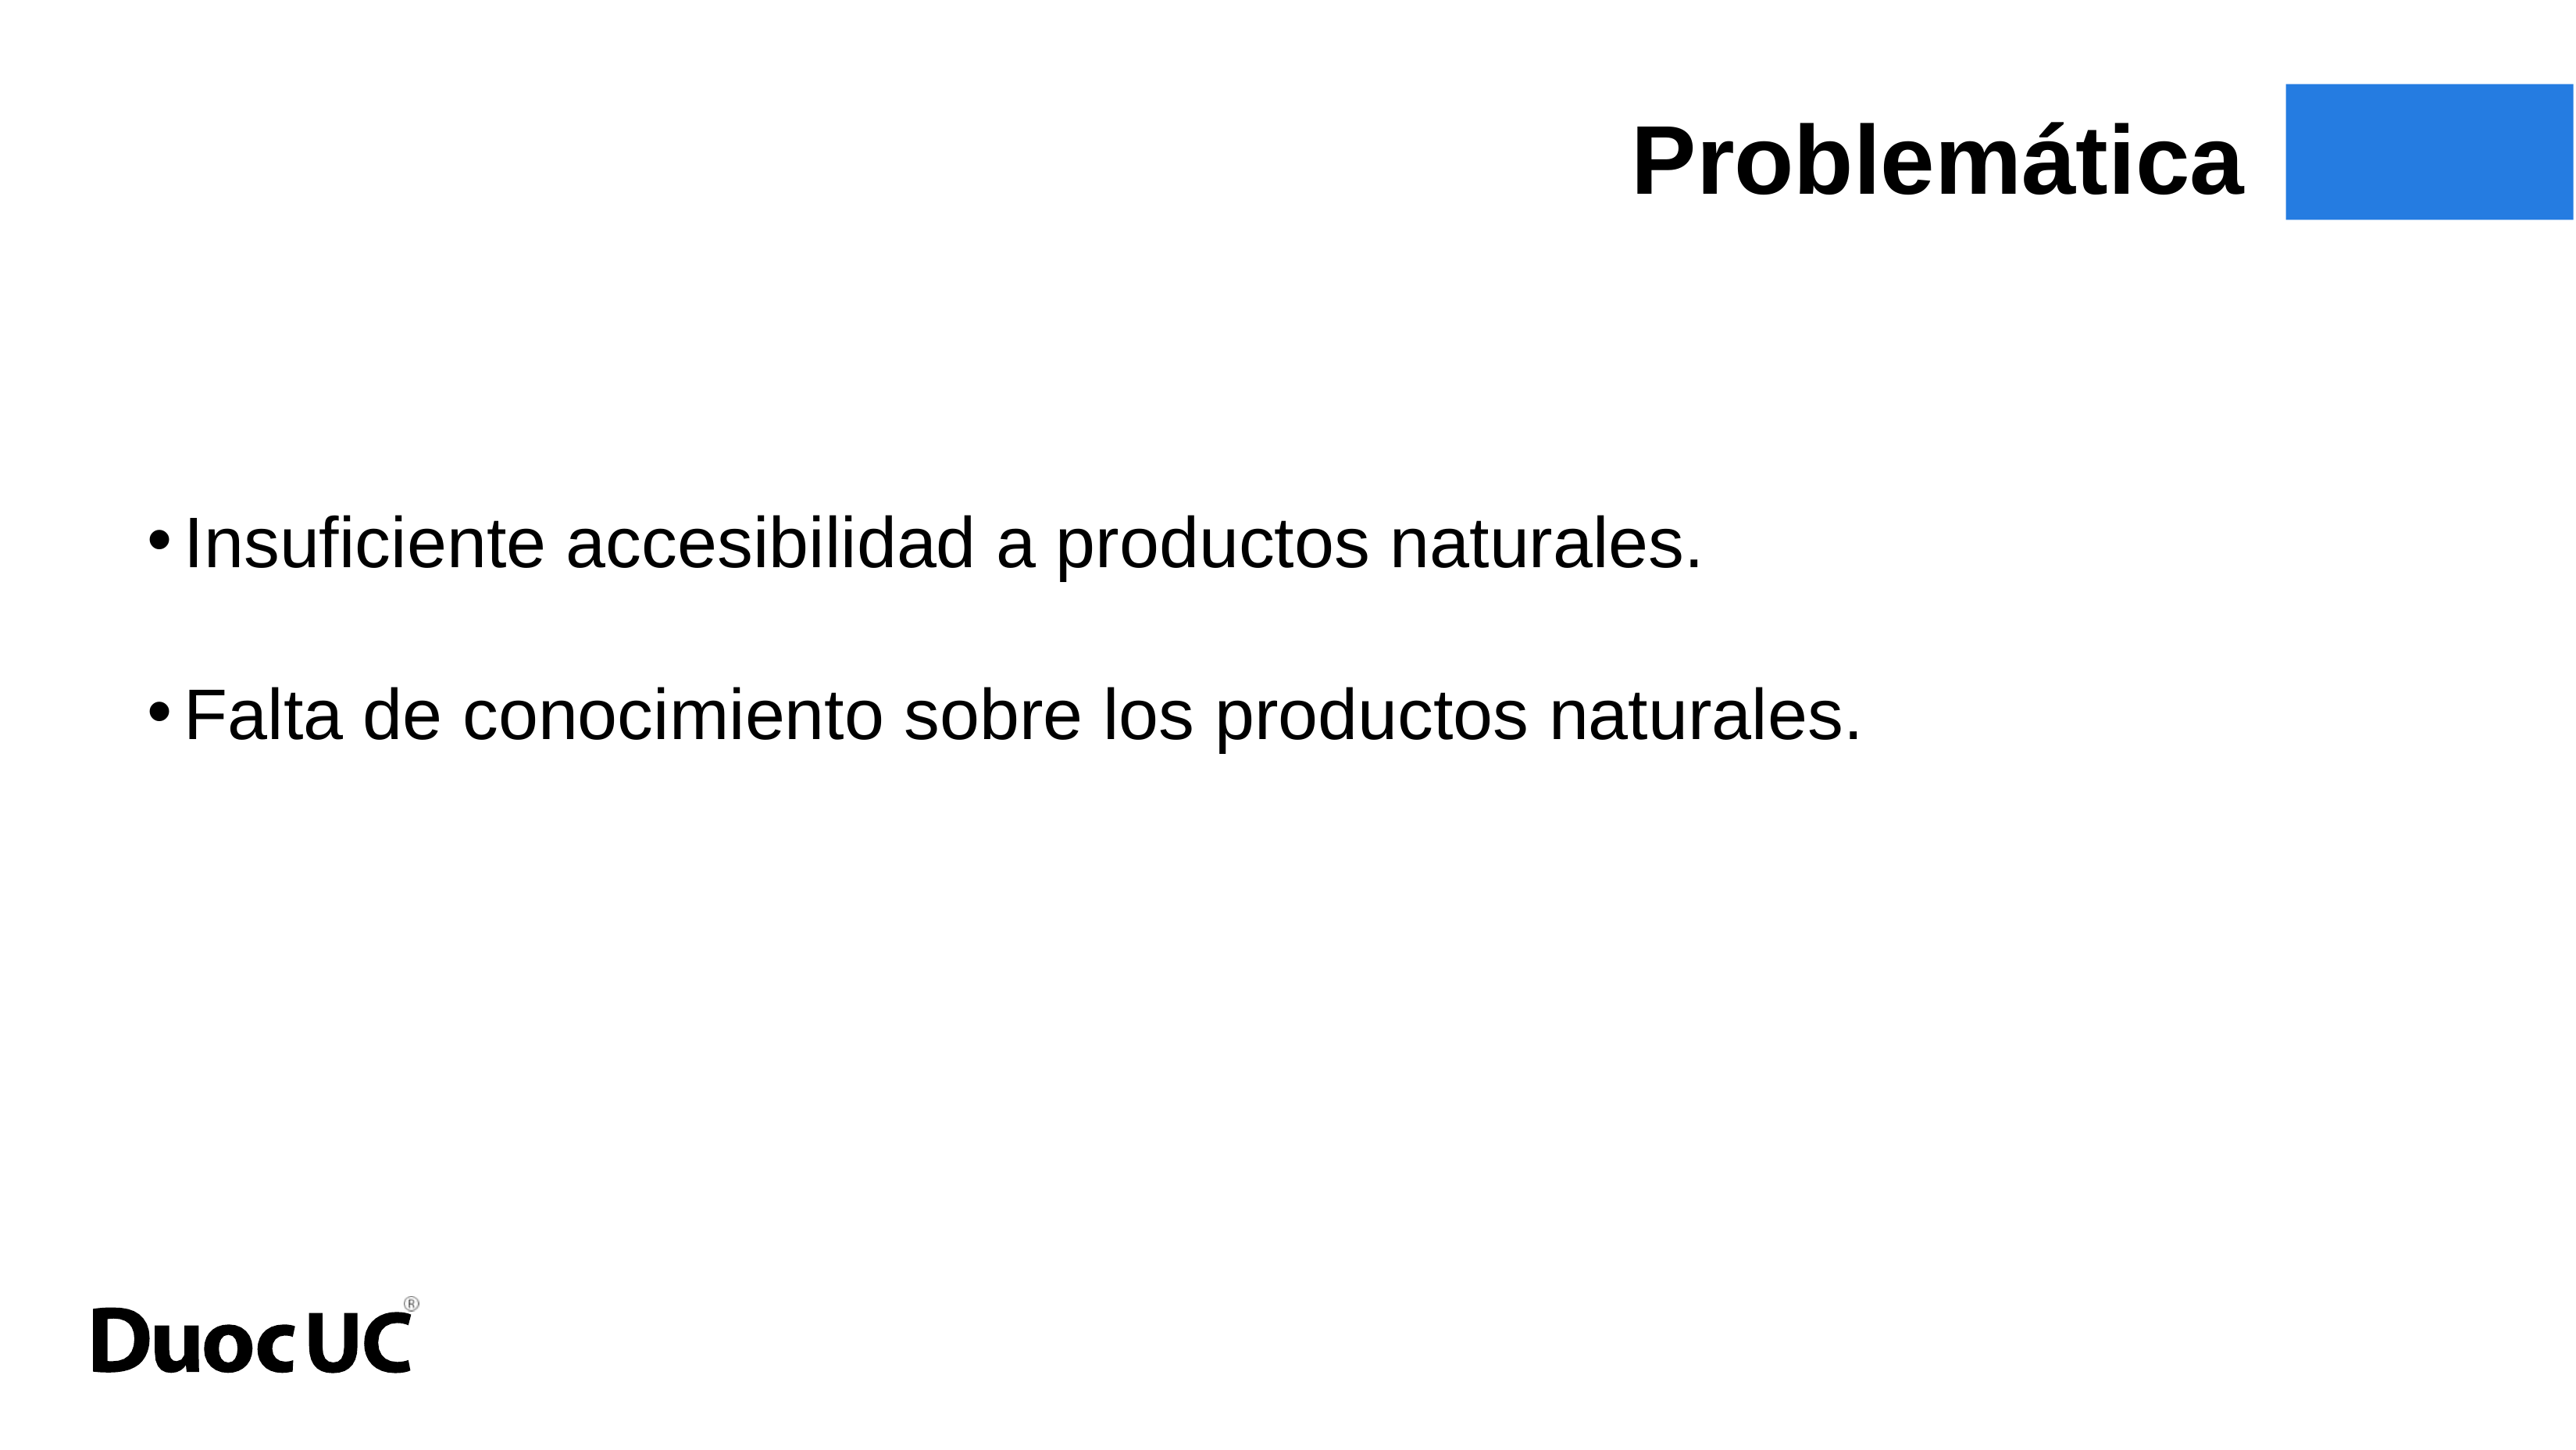

Problemática
Insuficiente accesibilidad a productos naturales.

Falta de conocimiento sobre los productos naturales.